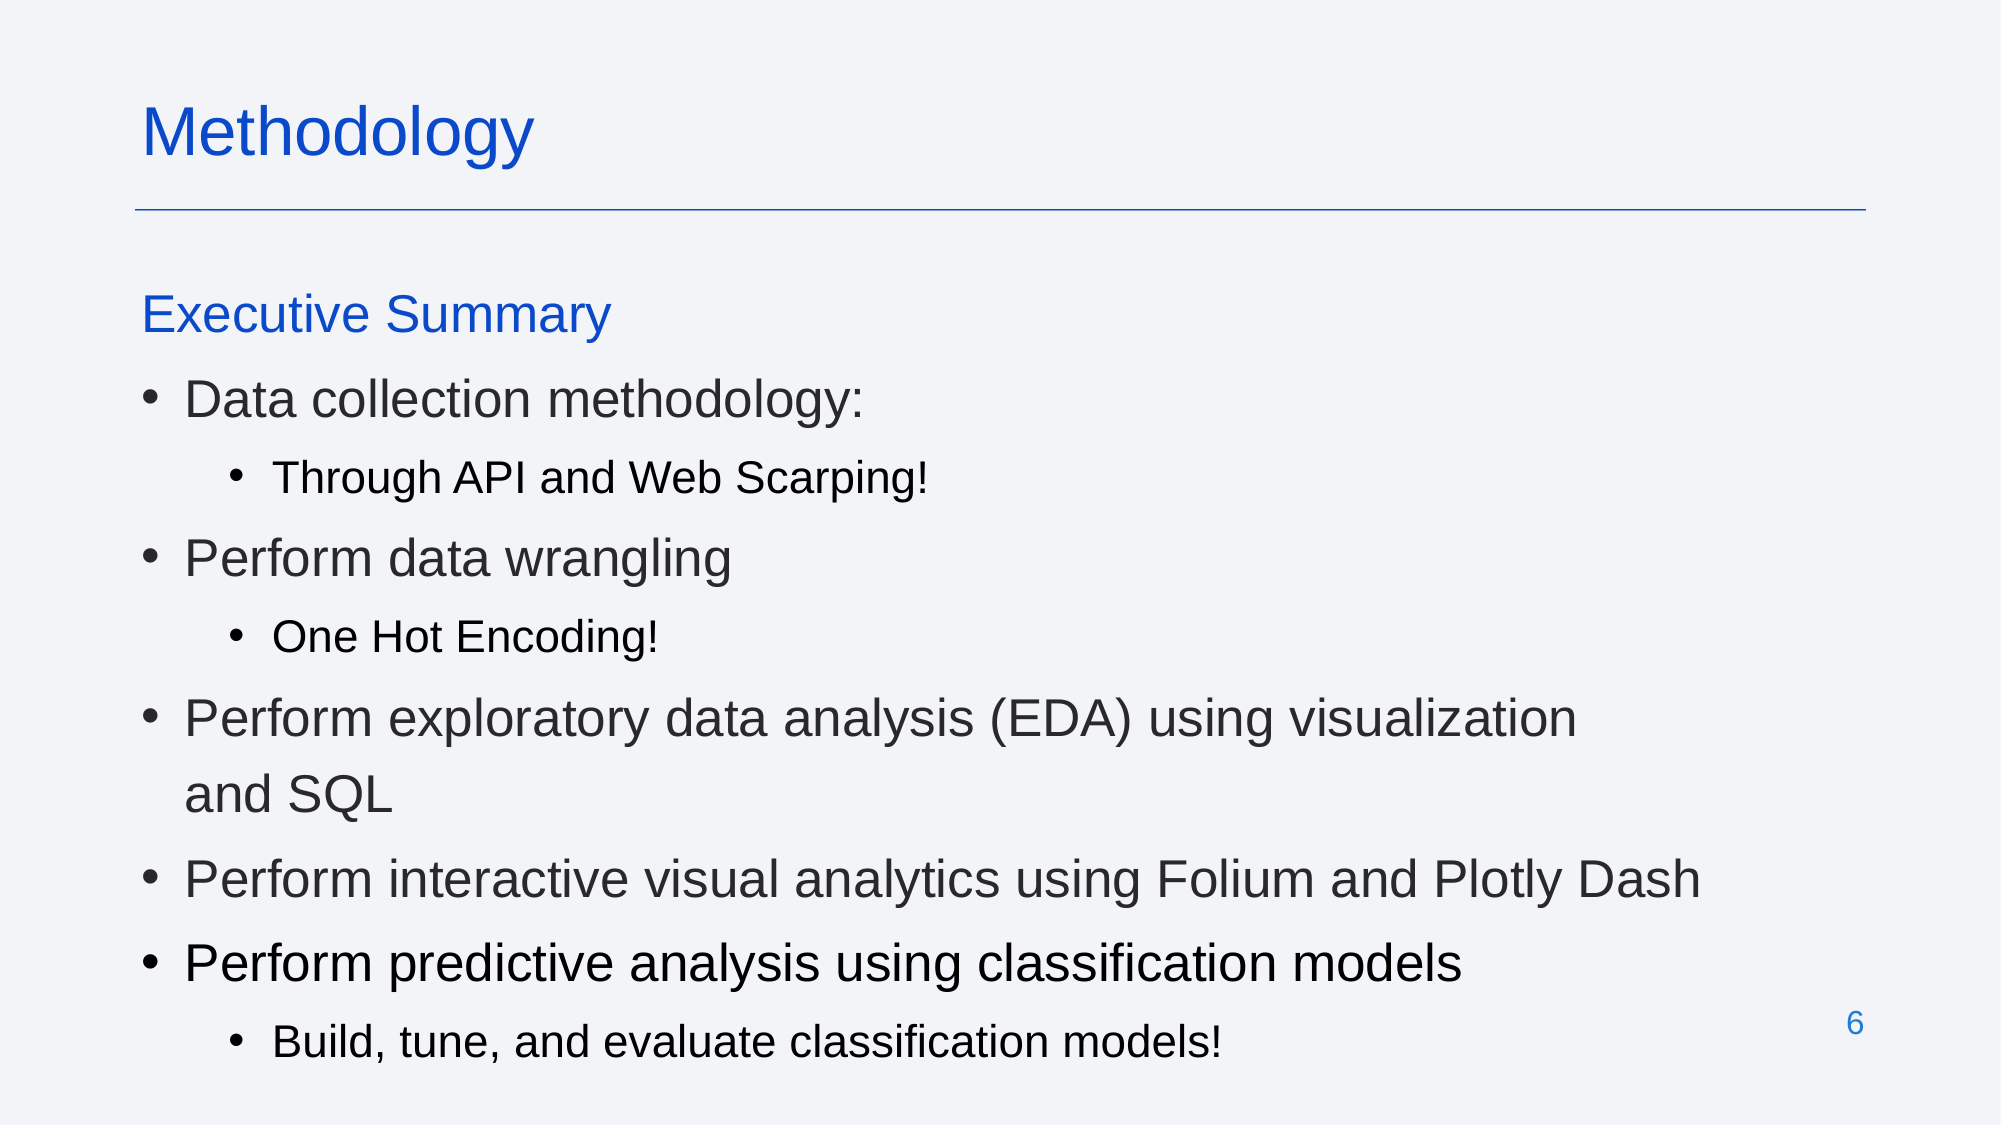

Methodology
Executive Summary
Data collection methodology:
Through API and Web Scarping!
Perform data wrangling
One Hot Encoding!
Perform exploratory data analysis (EDA) using visualization and SQL
Perform interactive visual analytics using Folium and Plotly Dash
Perform predictive analysis using classification models
Build, tune, and evaluate classification models!
6